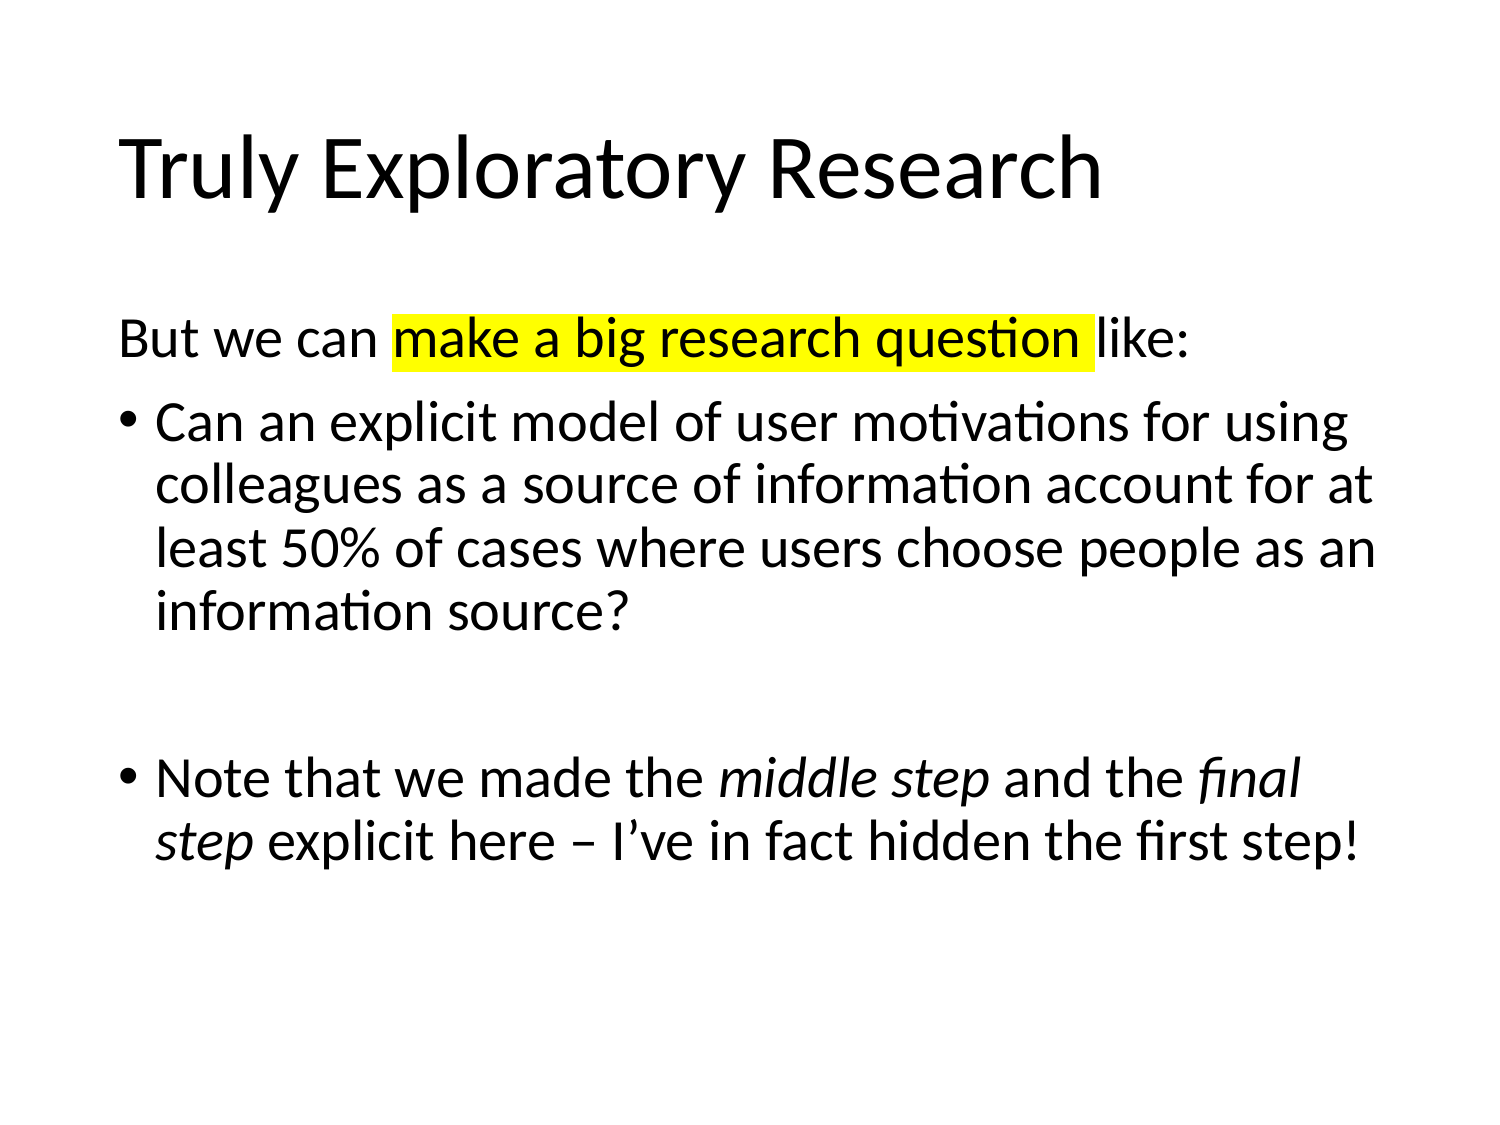

# Truly Exploratory Research
But we can make a big research question like:
Can an explicit model of user motivations for using colleagues as a source of information account for at least 50% of cases where users choose people as an information source?

Note that we made the middle step and the final step explicit here – I’ve in fact hidden the first step!